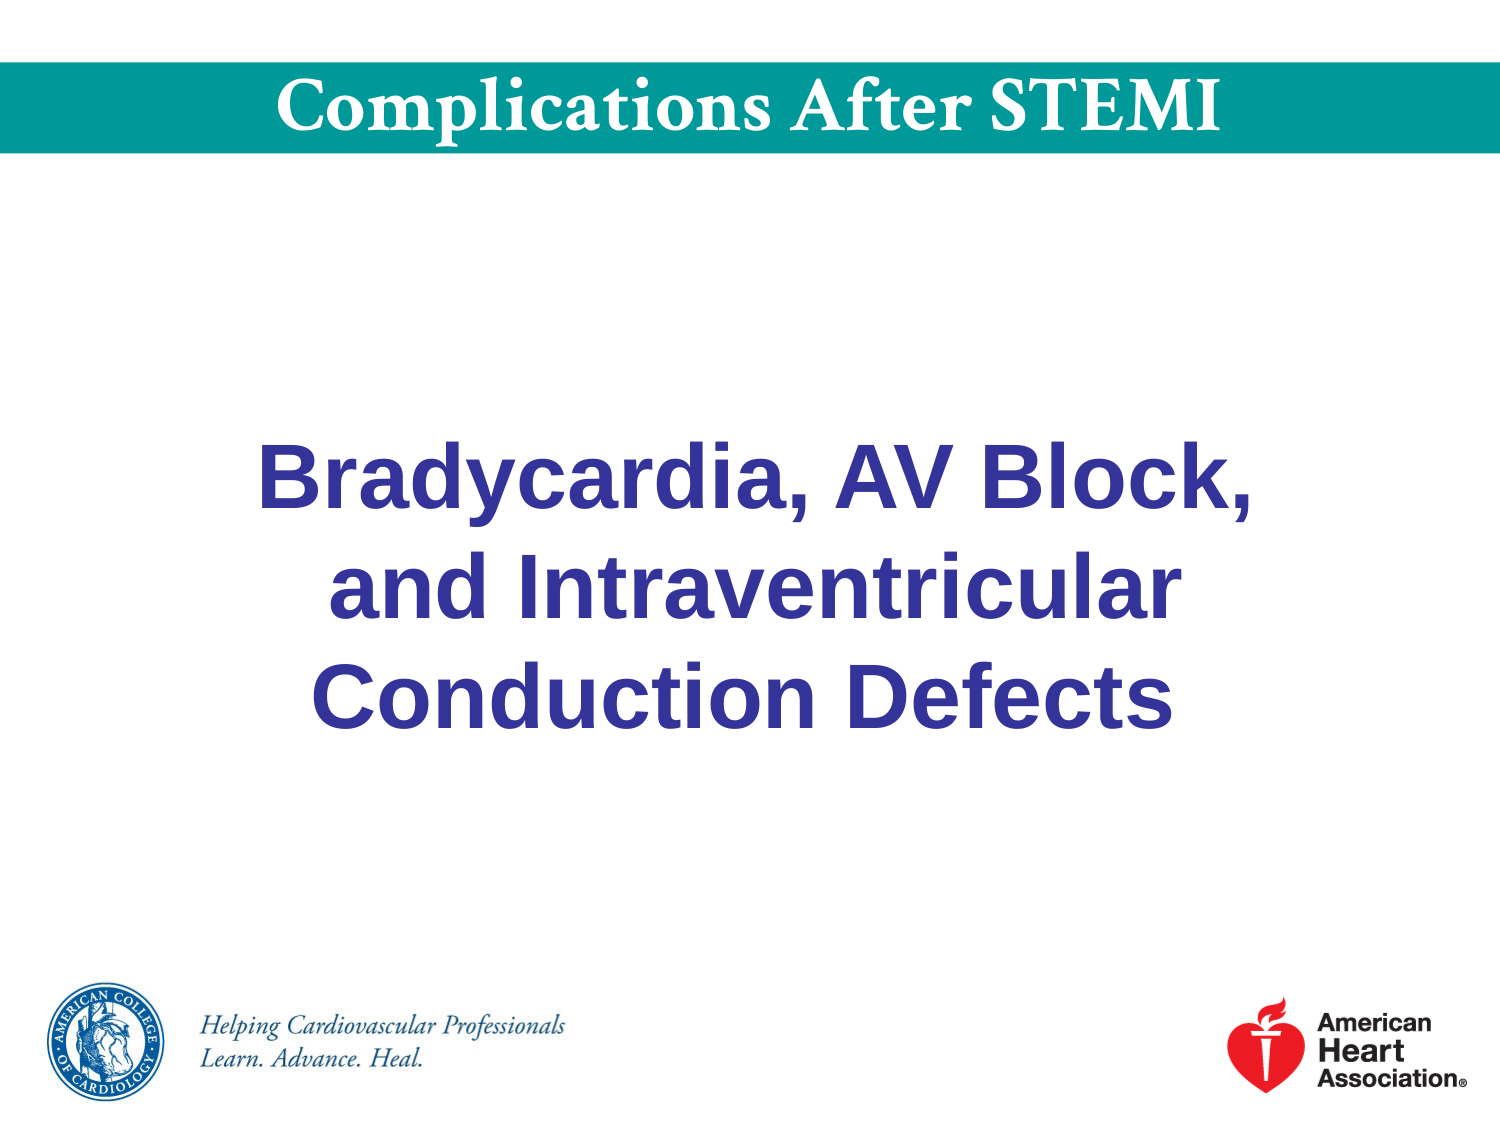

Complications After STEMI
Bradycardia, AV Block, and Intraventricular Conduction Defects